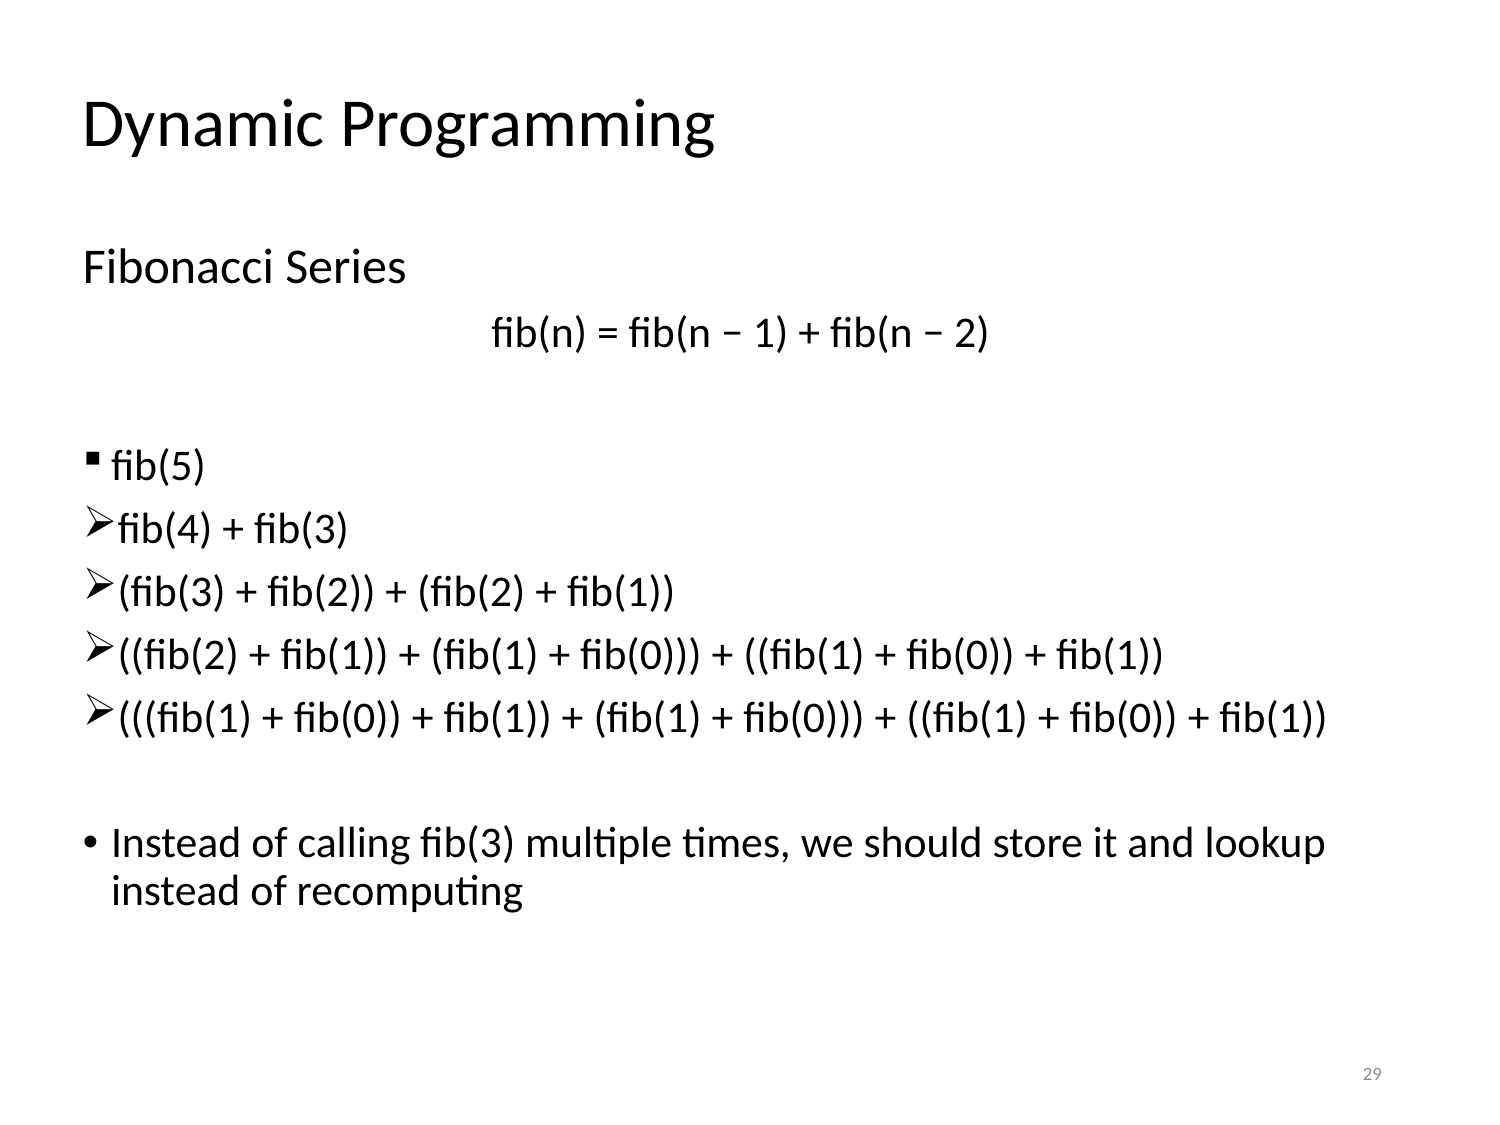

# Dynamic Programming
Fibonacci Series
fib(n) = fib(n − 1) + fib(n − 2)

fib(5)
fib(4) + fib(3)
(fib(3) + fib(2)) + (fib(2) + fib(1))
((fib(2) + fib(1)) + (fib(1) + fib(0))) + ((fib(1) + fib(0)) + fib(1))
(((fib(1) + fib(0)) + fib(1)) + (fib(1) + fib(0))) + ((fib(1) + fib(0)) + fib(1))

Instead of calling fib(3) multiple times, we should store it and lookup instead of recomputing
29